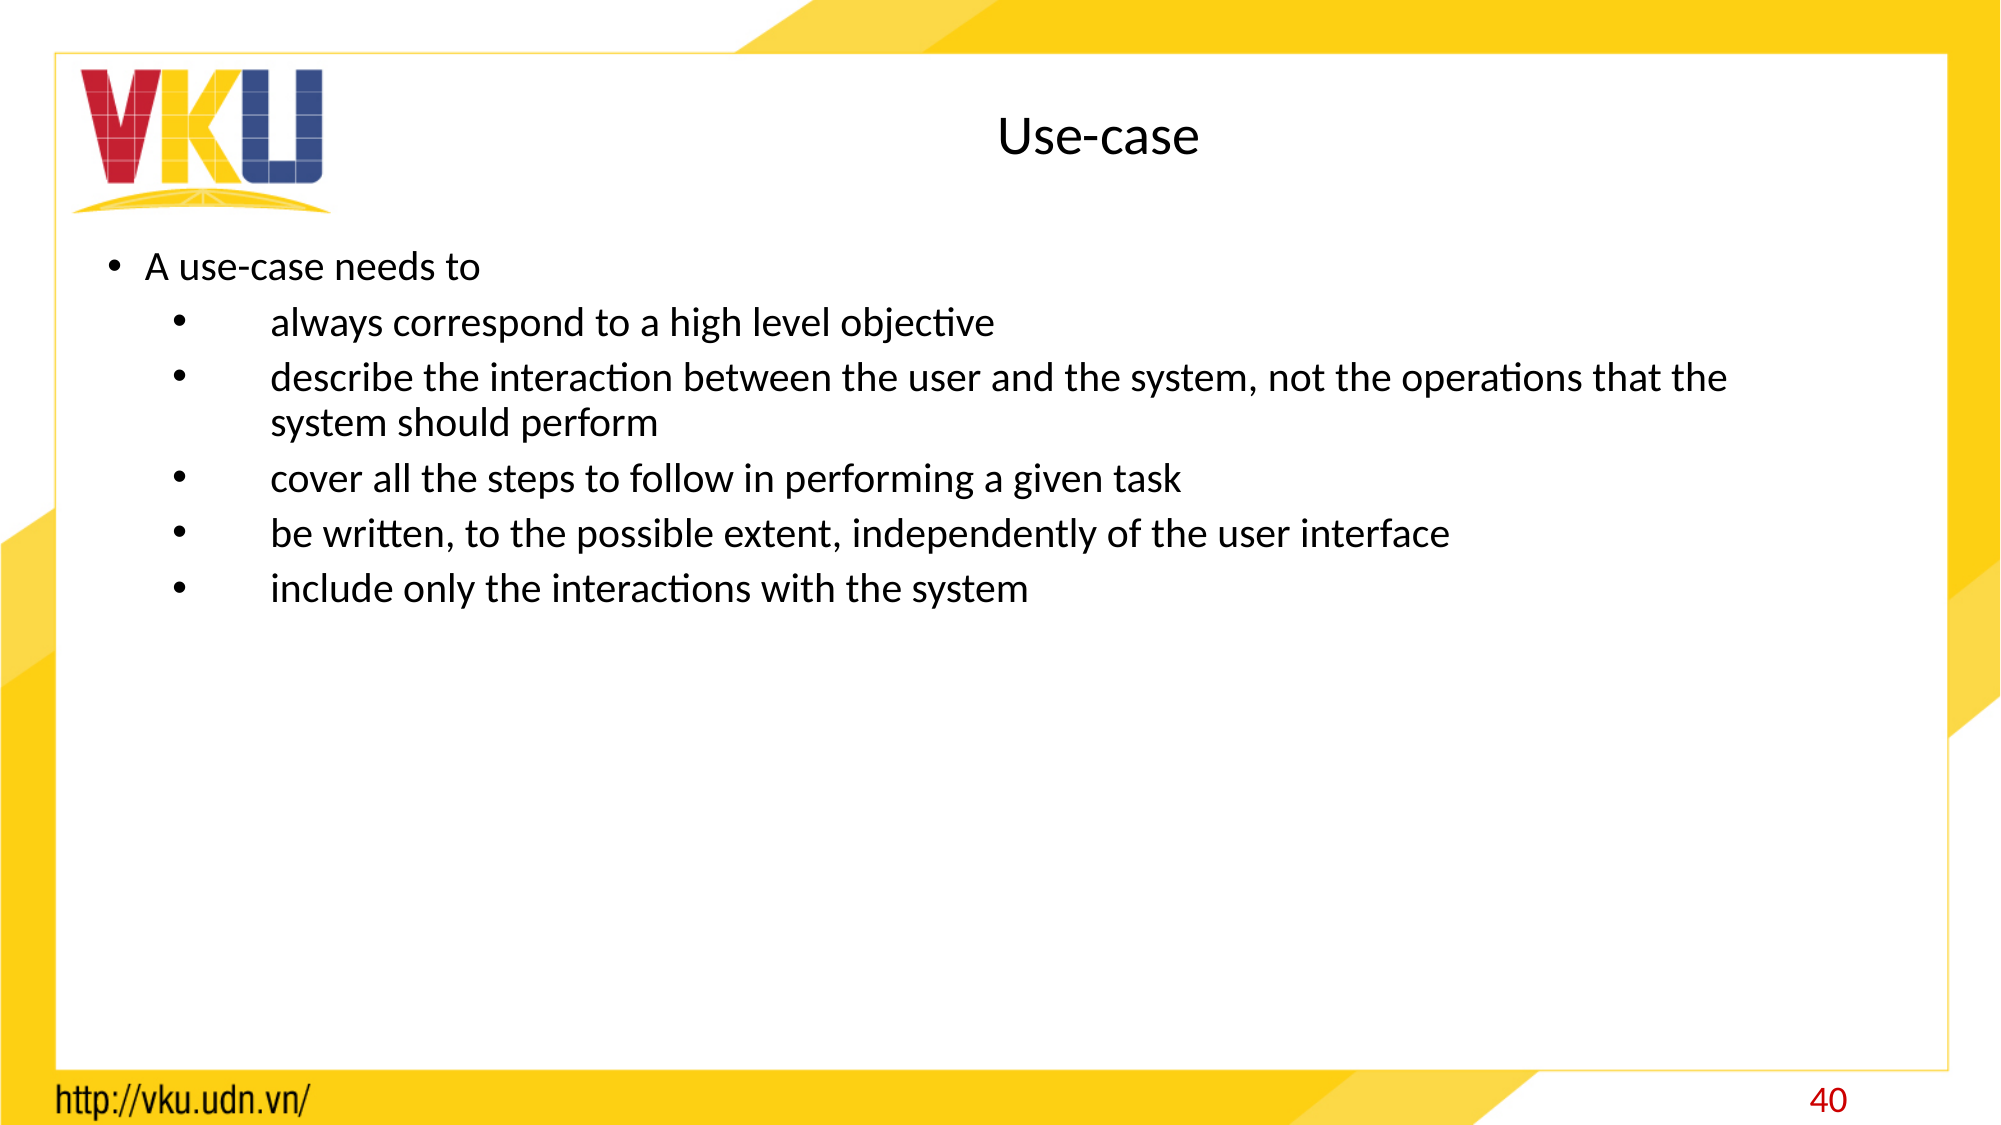

# Use-case
A use-case needs to
always correspond to a high level objective
describe the interaction between the user and the system, not the operations that the system should perform
cover all the steps to follow in performing a given task
be written, to the possible extent, independently of the user interface
include only the interactions with the system
40